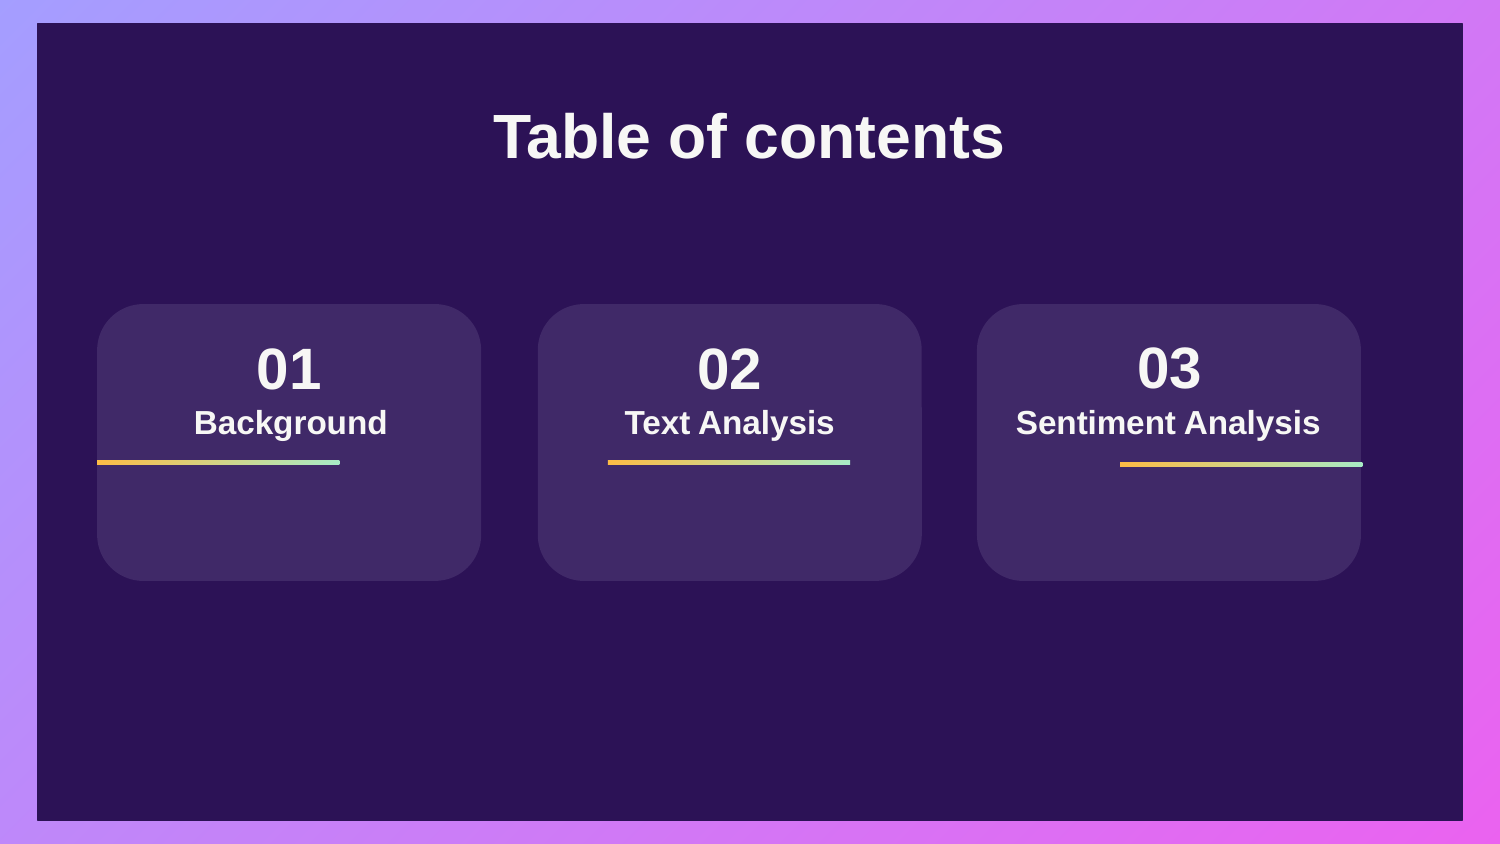

Table of contents

03
01
02
Background
# Text Analysis
Sentiment Analysis